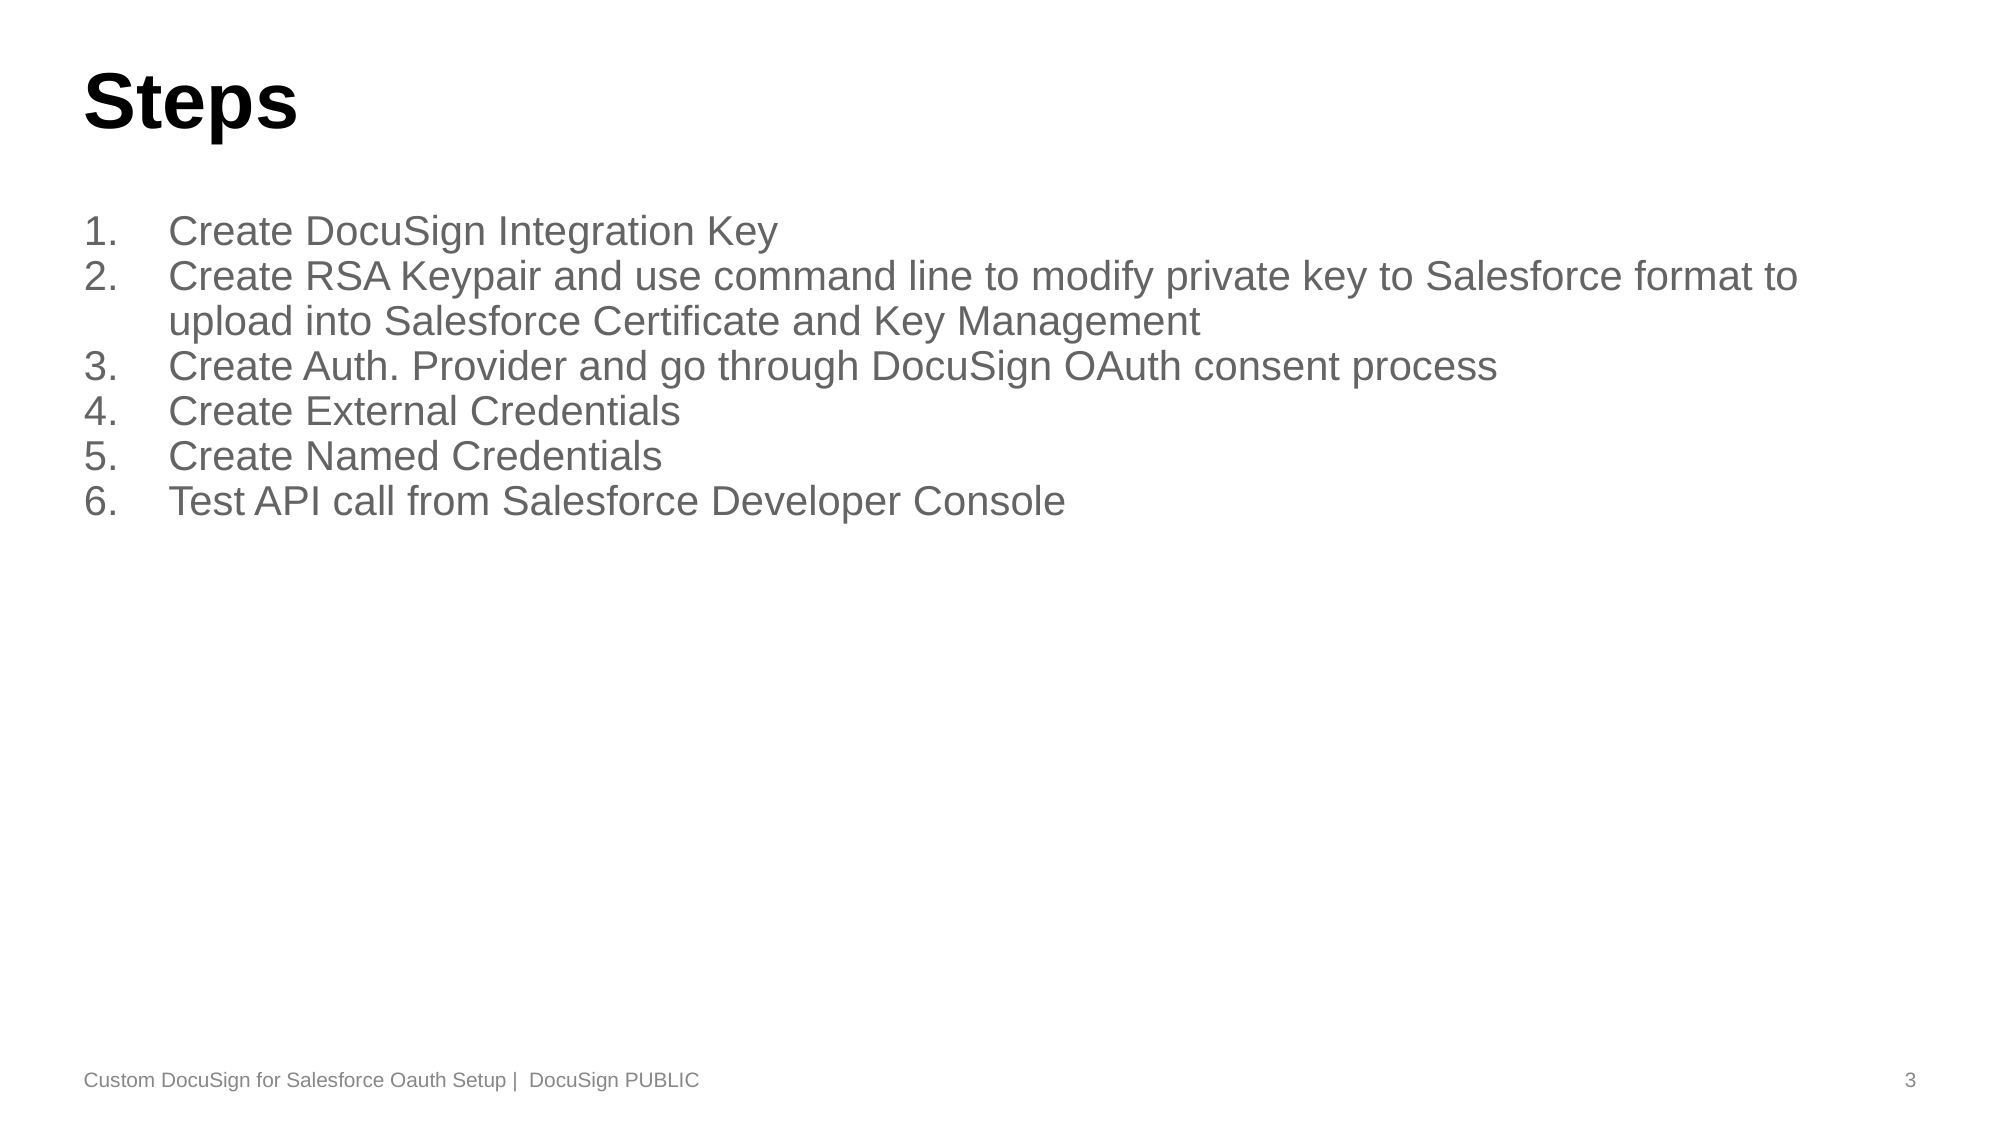

# Steps
Create DocuSign Integration Key
Create RSA Keypair and use command line to modify private key to Salesforce format to upload into Salesforce Certificate and Key Management
Create Auth. Provider and go through DocuSign OAuth consent process
Create External Credentials
Create Named Credentials
Test API call from Salesforce Developer Console